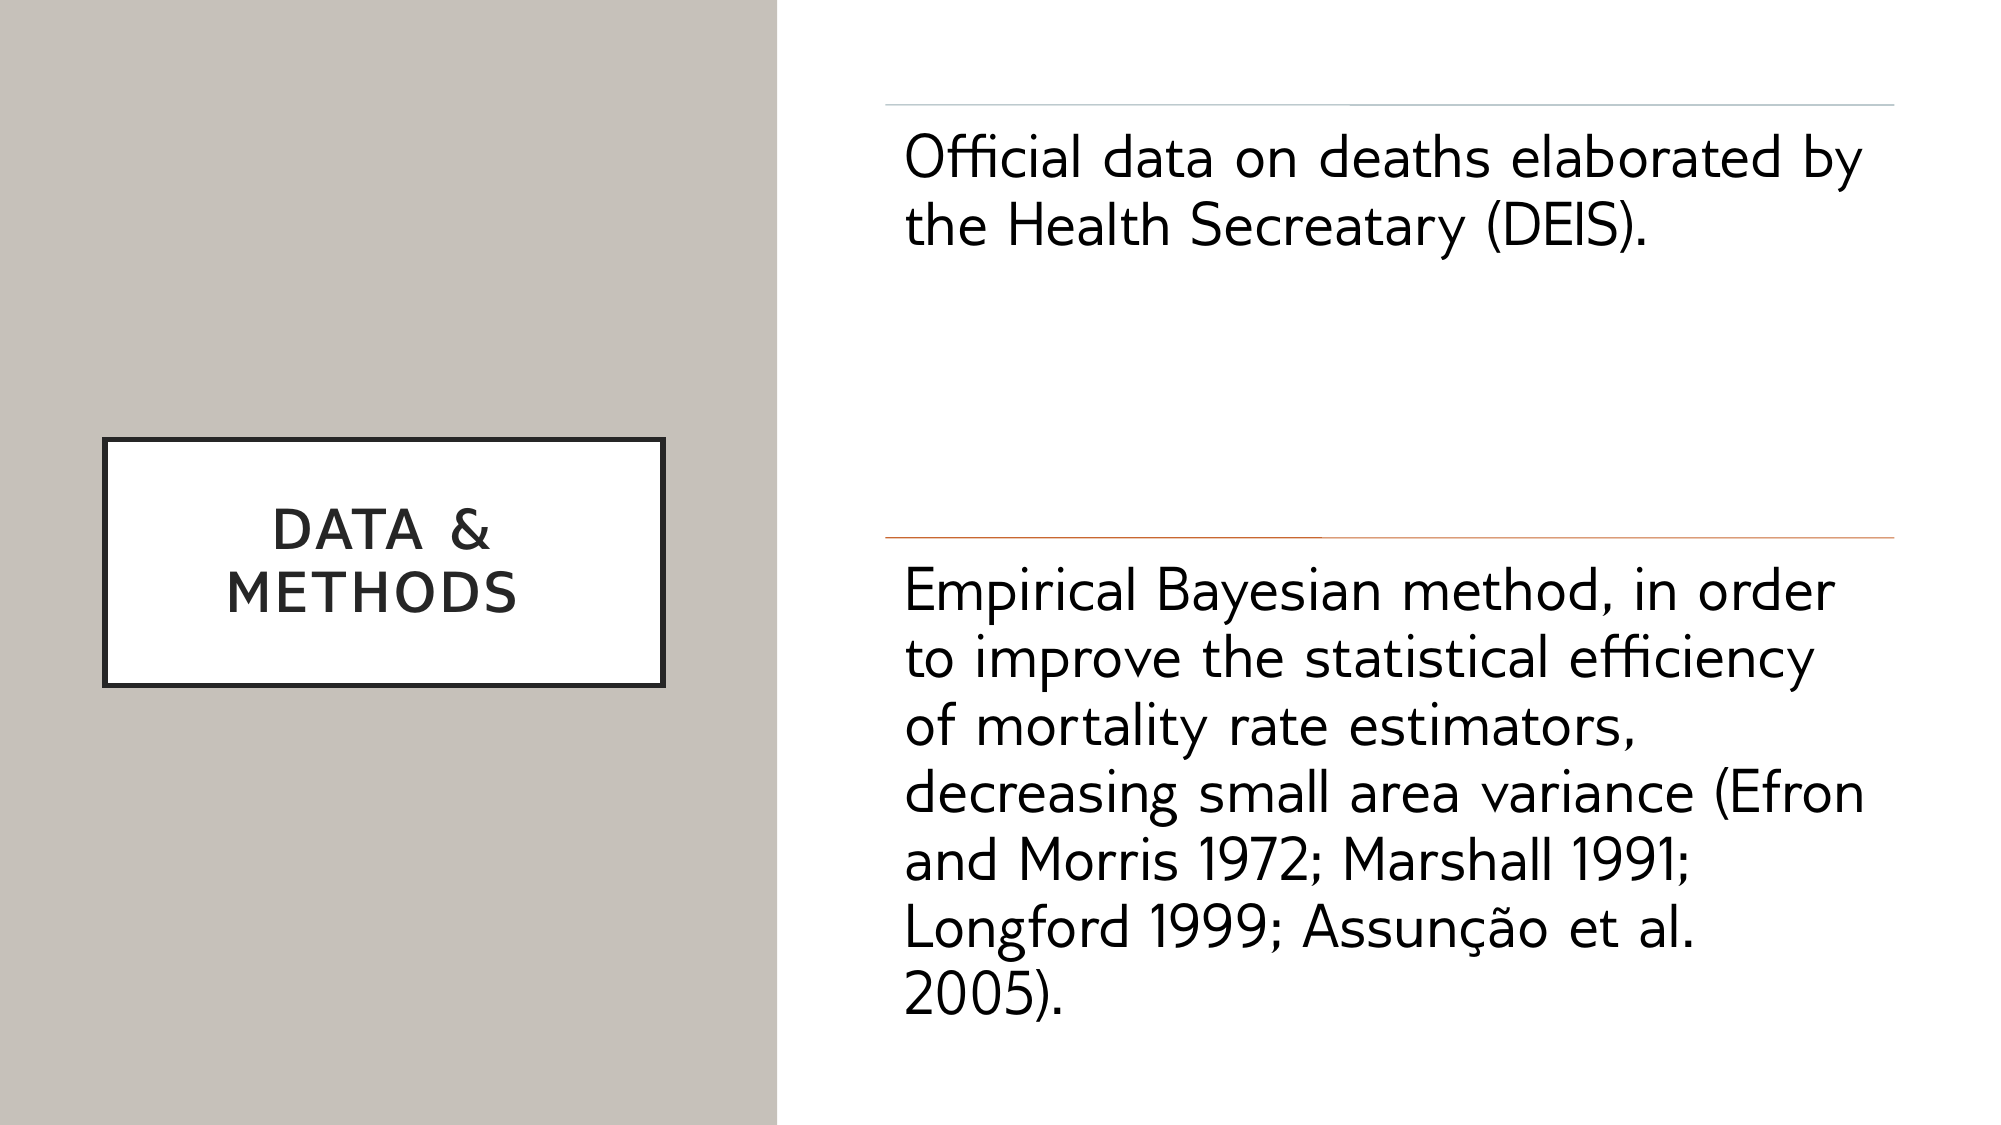

Official data on deaths elaborated by the Health Secreatary (DEIS).
Empirical Bayesian method, in order to improve the statistical efficiency of mortality rate estimators, decreasing small area variance (Efron and Morris 1972; Marshall 1991; Longford 1999; Assunção et al. 2005).
# Data & Methods